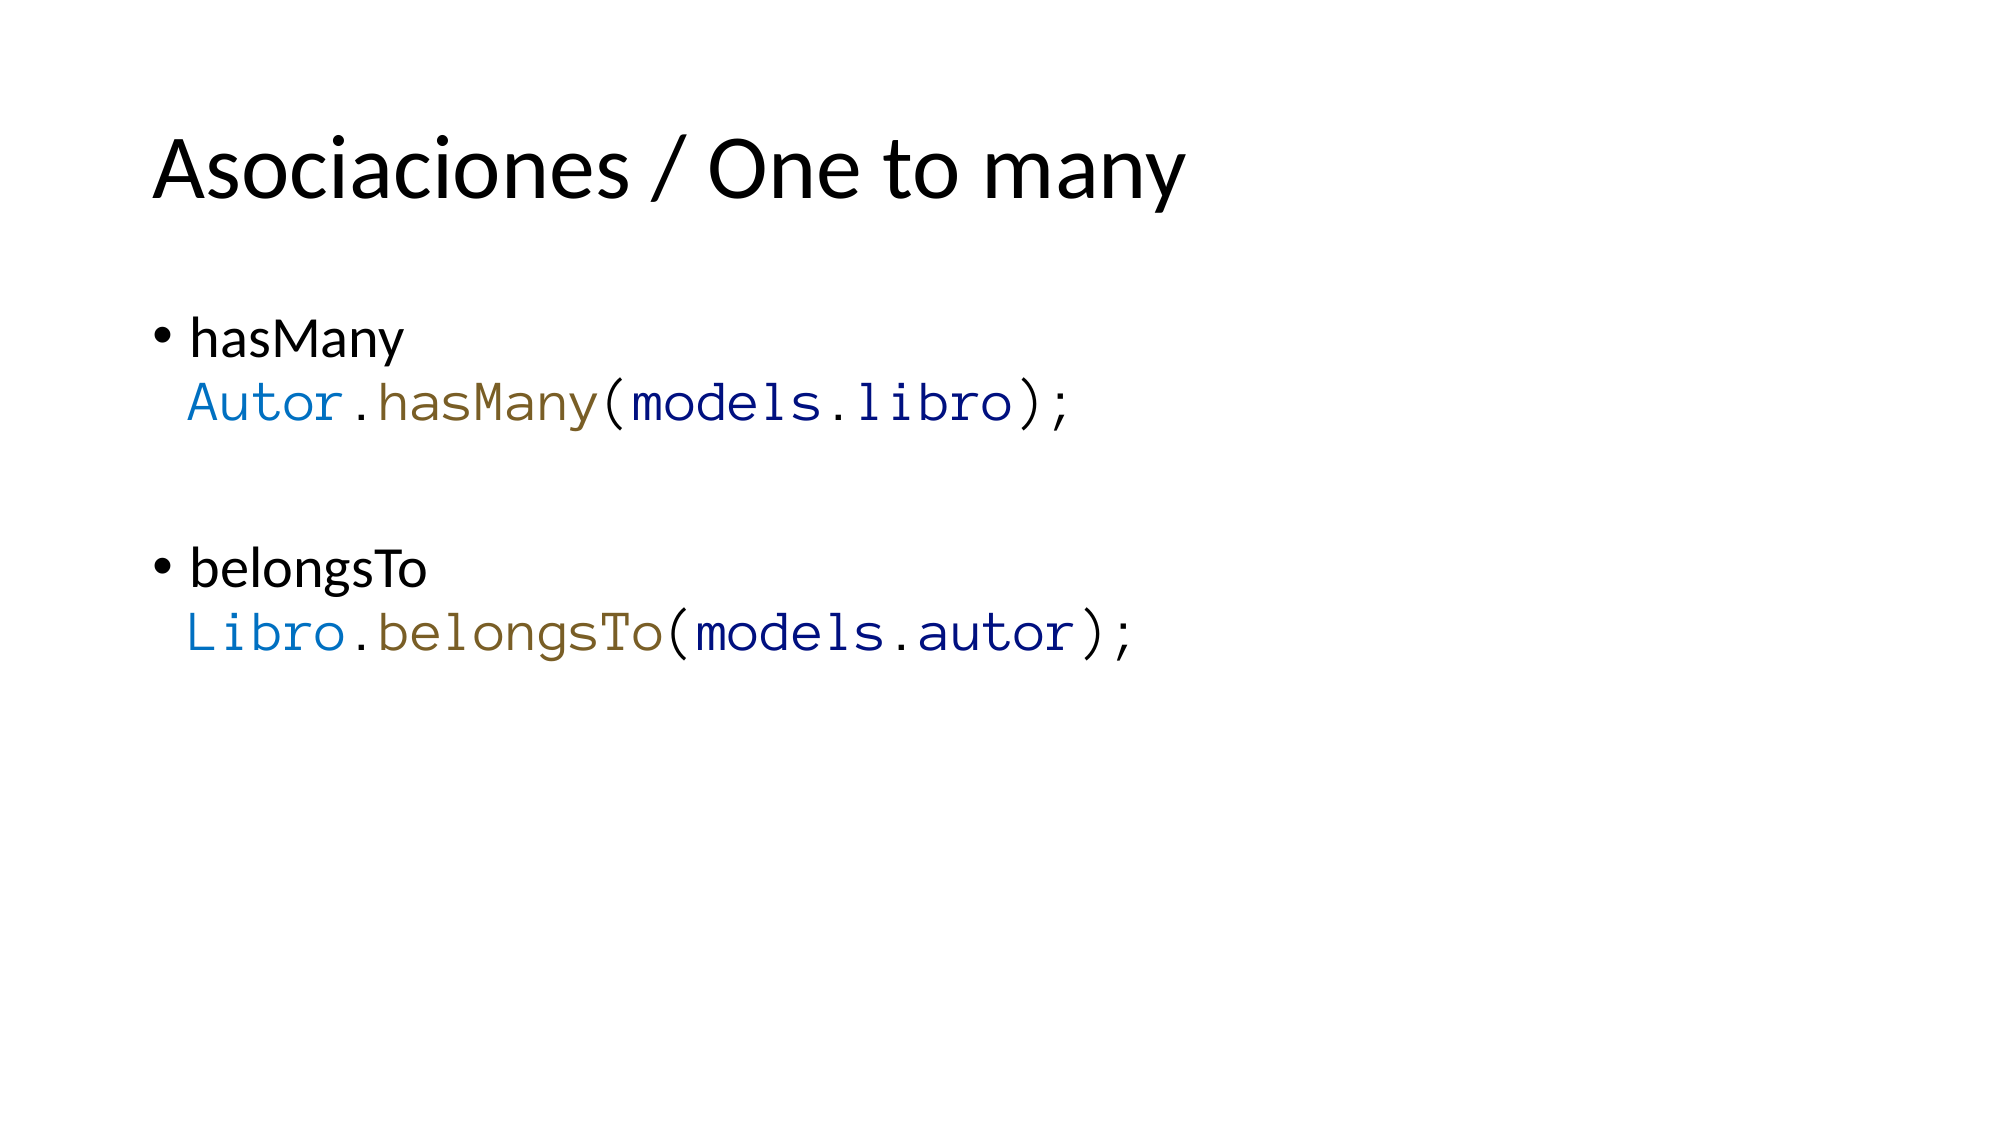

# Asociaciones / One to many
hasMany
Autor.hasMany(models.libro);

belongsTo
Libro.belongsTo(models.autor);